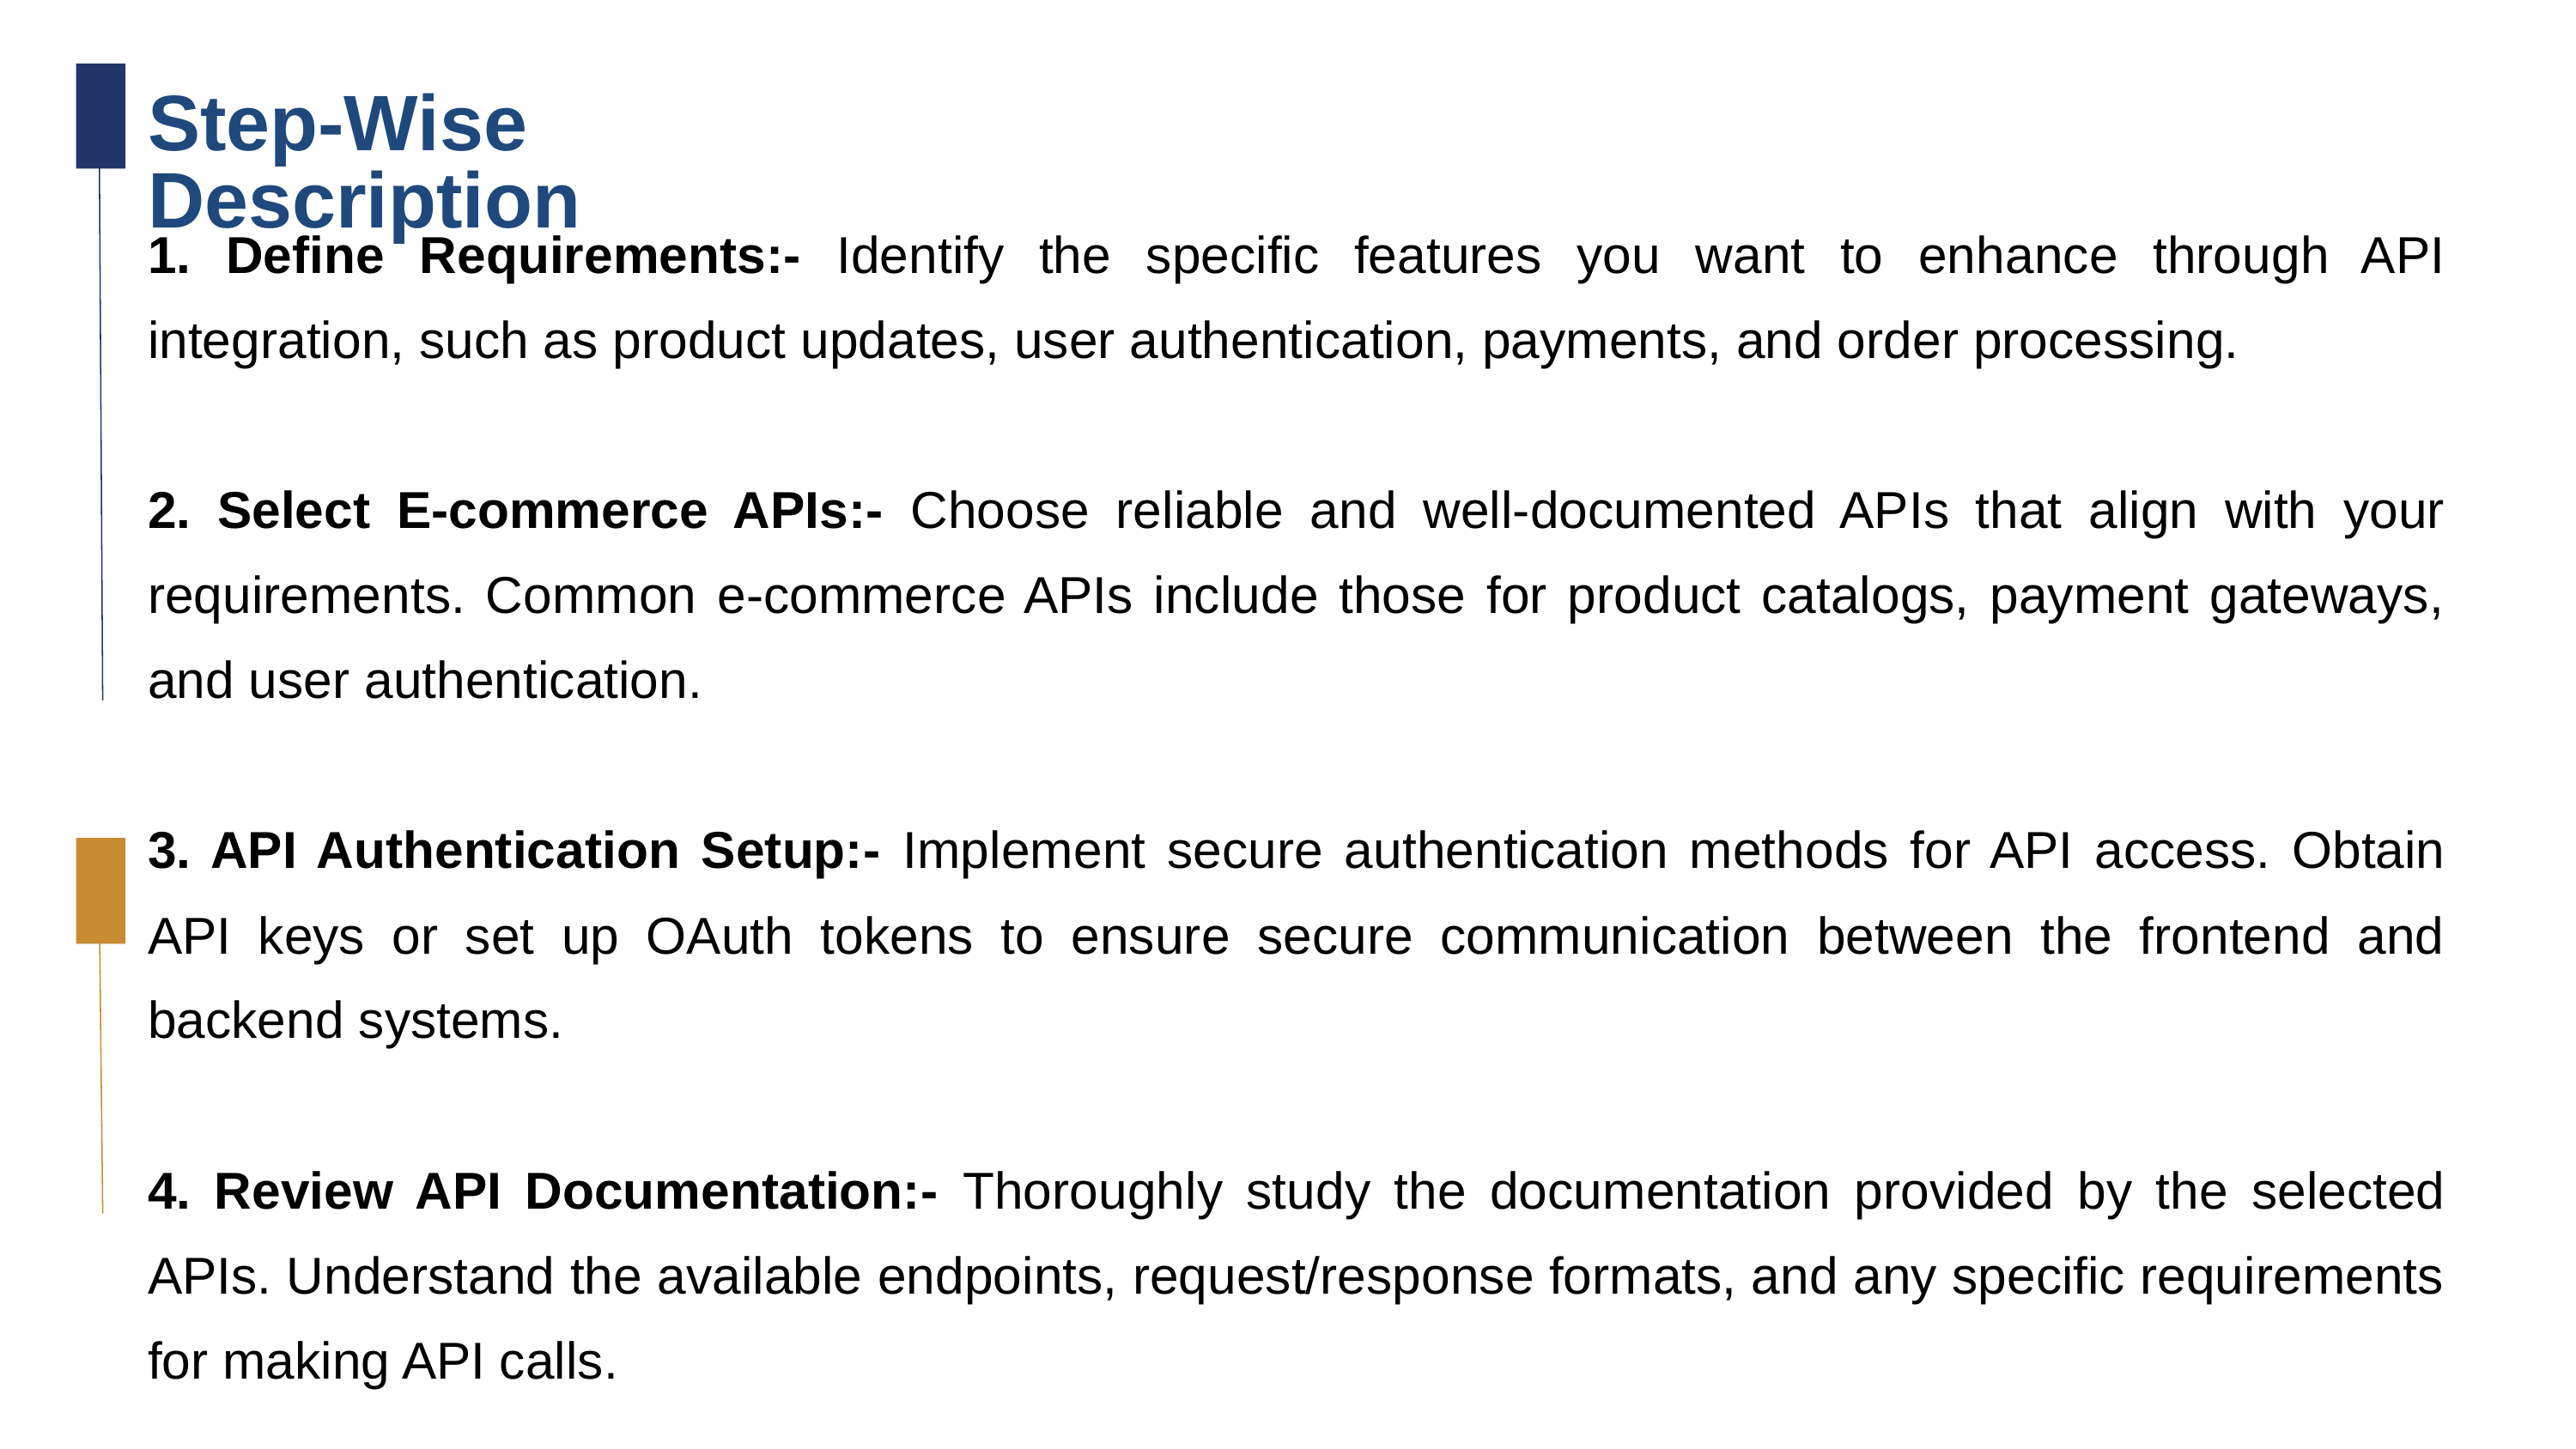

Step-Wise Description
1. Define Requirements:- Identify the specific features you want to enhance through API integration, such as product updates, user authentication, payments, and order processing.

2. Select E-commerce APIs:- Choose reliable and well-documented APIs that align with your requirements. Common e-commerce APIs include those for product catalogs, payment gateways, and user authentication.

3. API Authentication Setup:- Implement secure authentication methods for API access. Obtain API keys or set up OAuth tokens to ensure secure communication between the frontend and backend systems.

4. Review API Documentation:- Thoroughly study the documentation provided by the selected APIs. Understand the available endpoints, request/response formats, and any specific requirements for making API calls.

5. Frontend Request Handling:- Set up code on the frontend to make asynchronous requests to the relevant API endpoints. Implement error handling to gracefully manage situations like network issues or API errors.